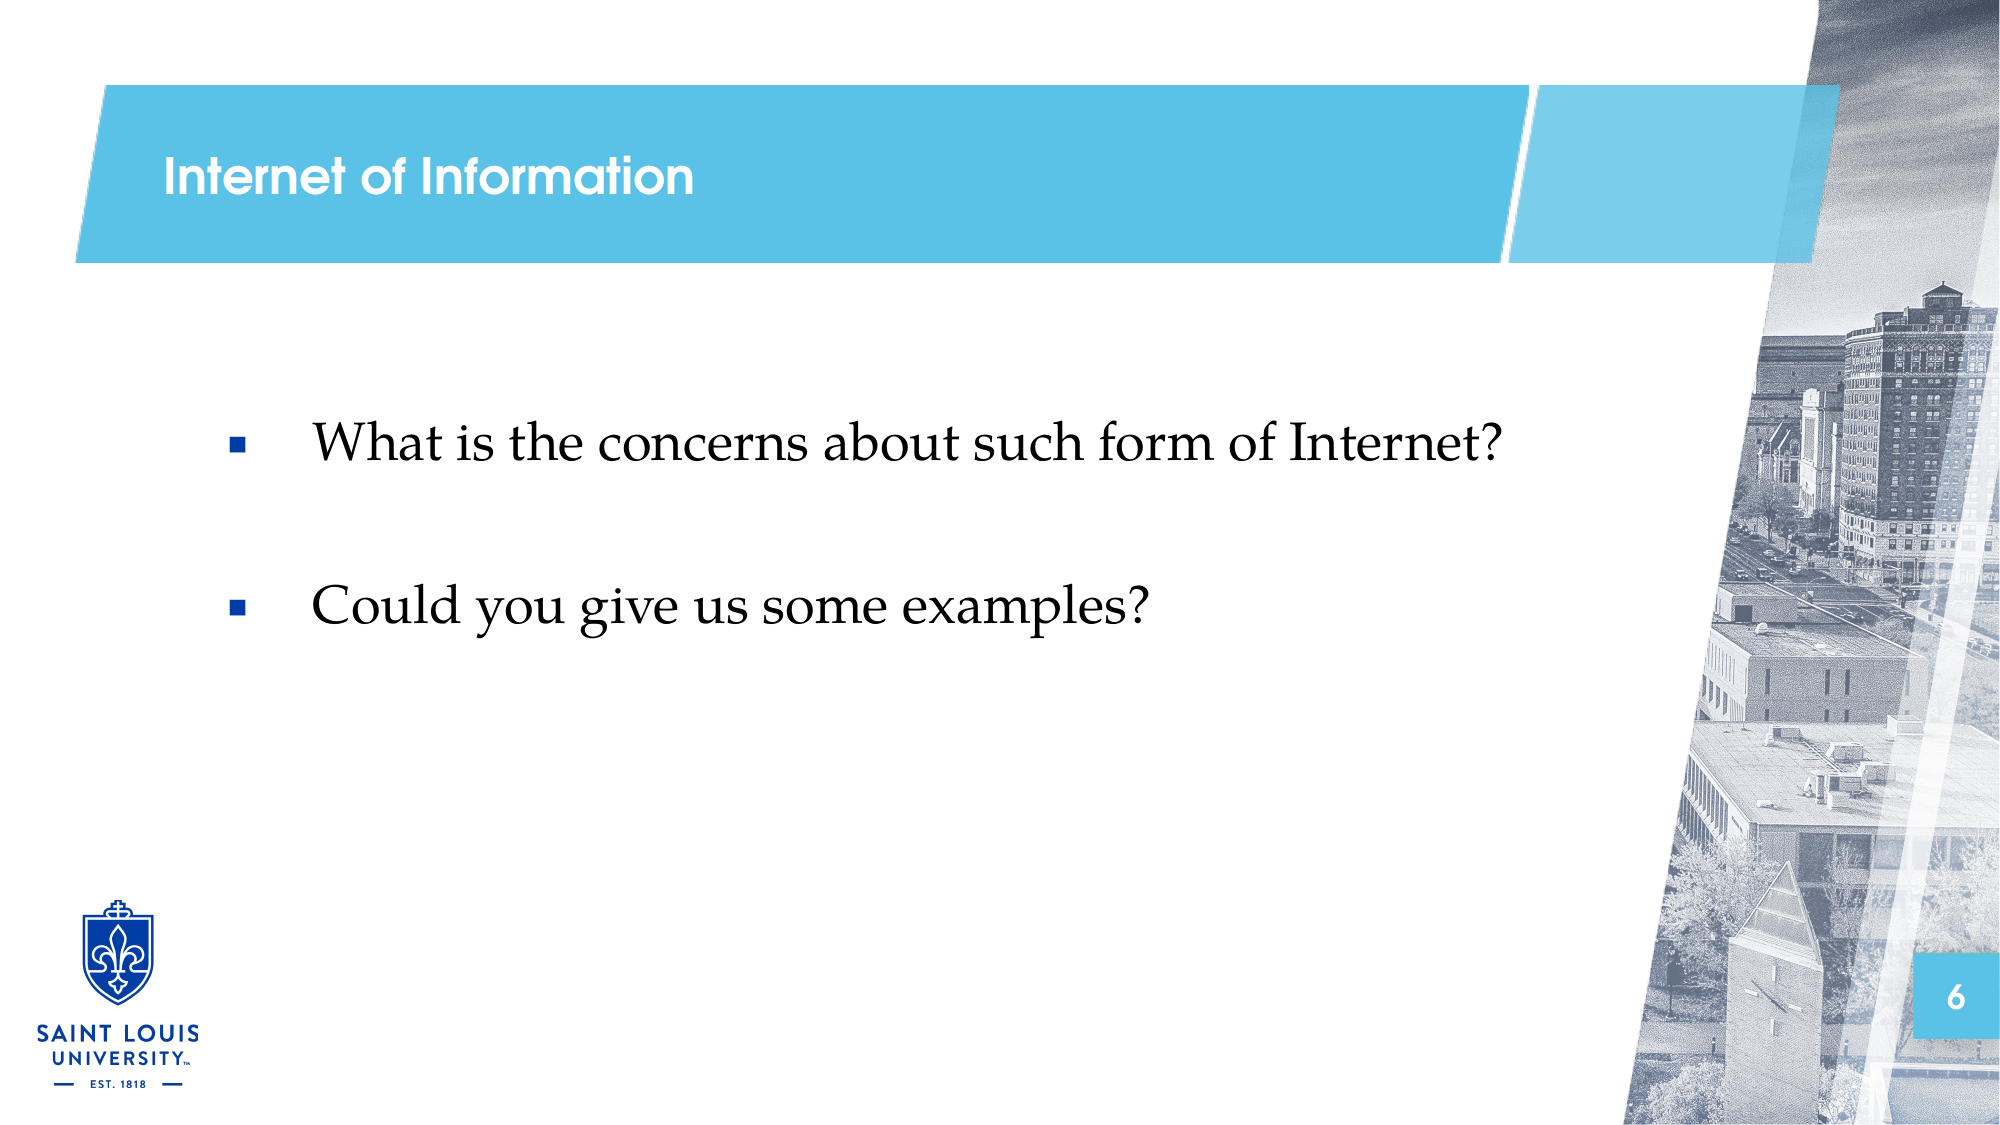

# Internet of Information

What is the concerns about such form of Internet?

Could you give us some examples?

6